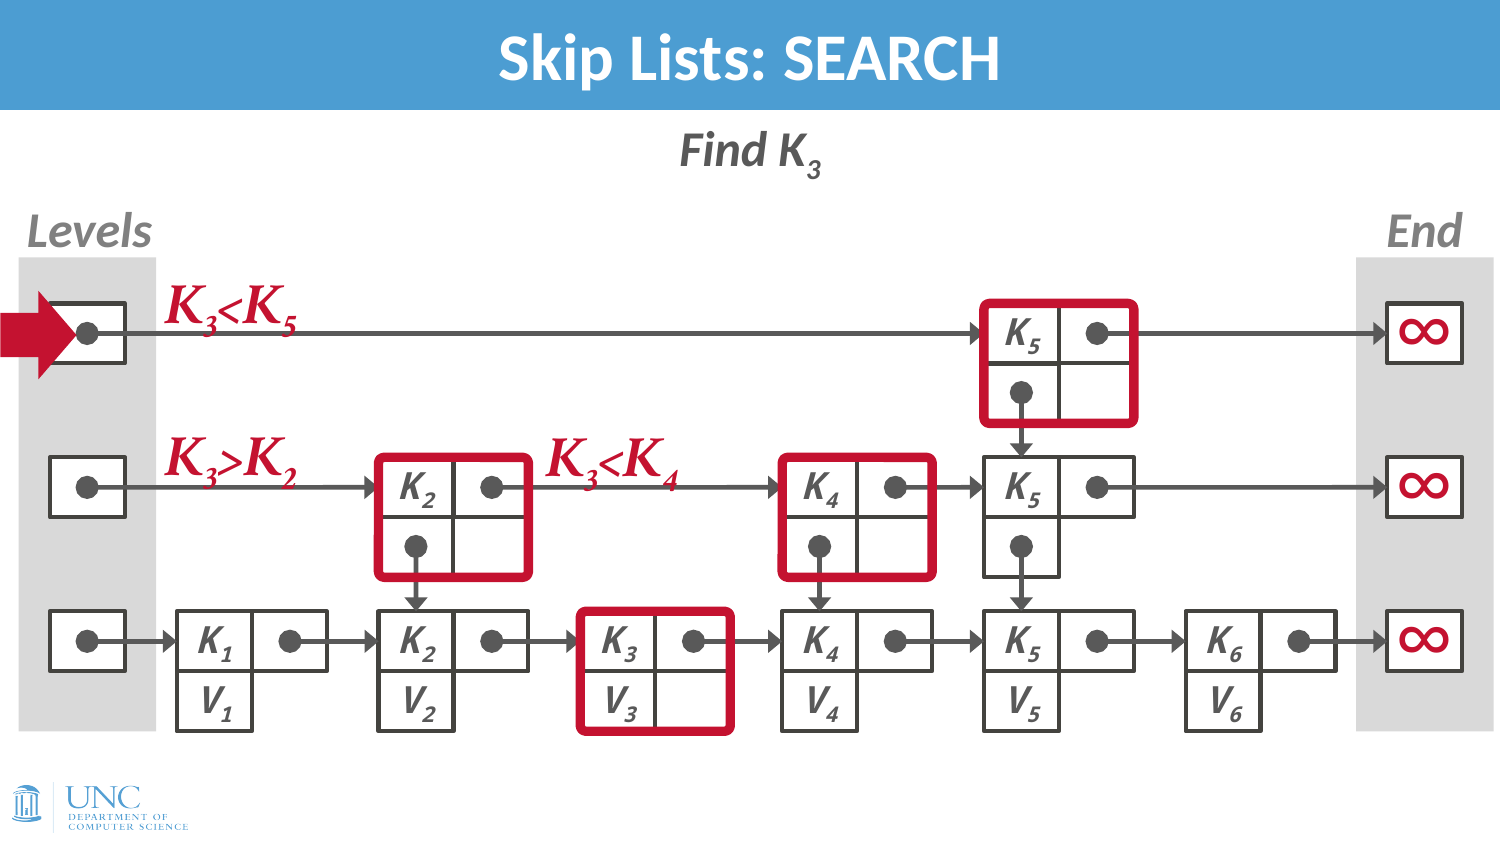

# Skip Lists: SEARCH
21
Find K3
Levels

End

K3<K5

K5

K5

K5

V5
∞

K3>K2
K3<K4

K2

K4

∞

K1

V1
K2

V2

K3

V3
K4

V4
K6

V6
∞